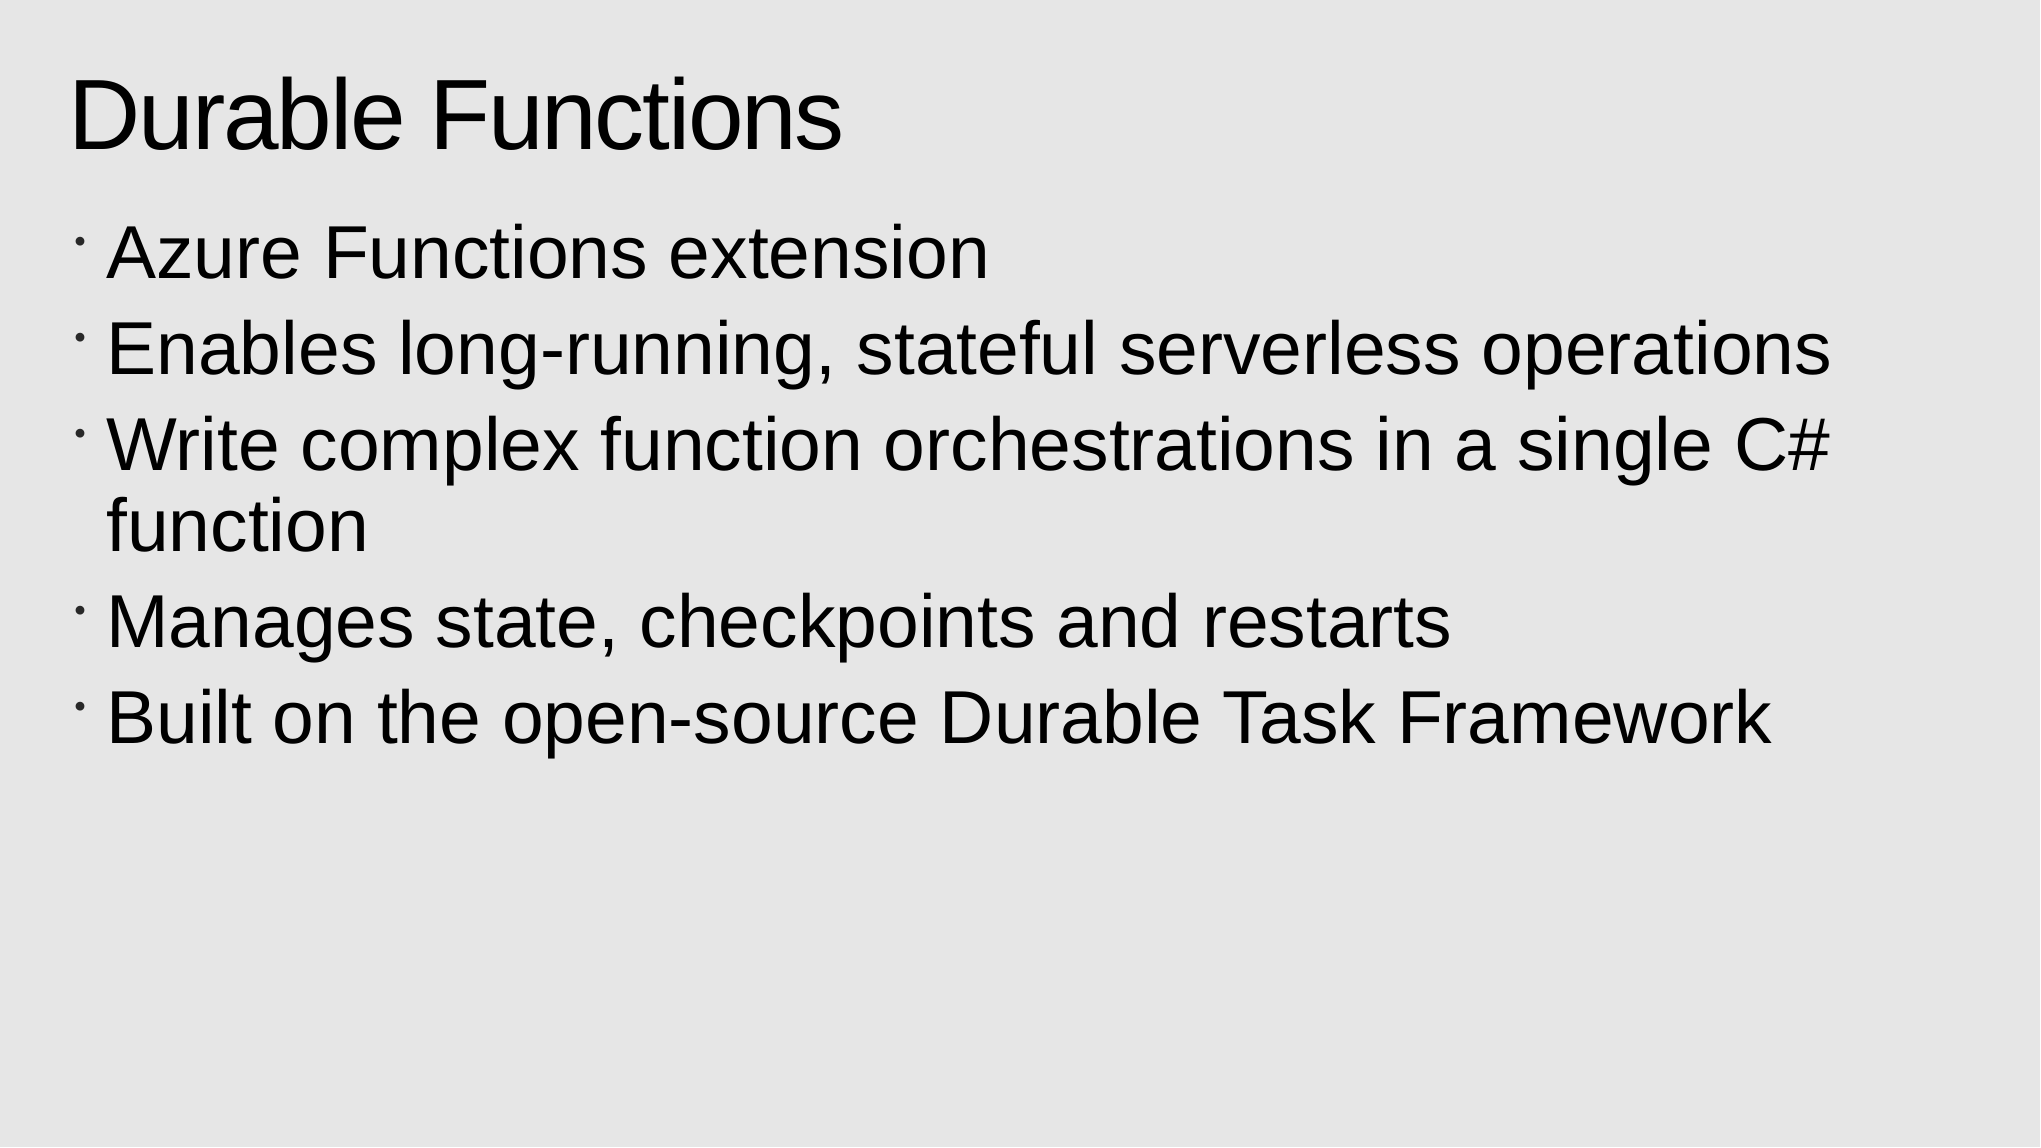

# Durable Functions
Azure Functions extension
Enables long-running, stateful serverless operations
Write complex function orchestrations in a single C# function
Manages state, checkpoints and restarts
Built on the open-source Durable Task Framework